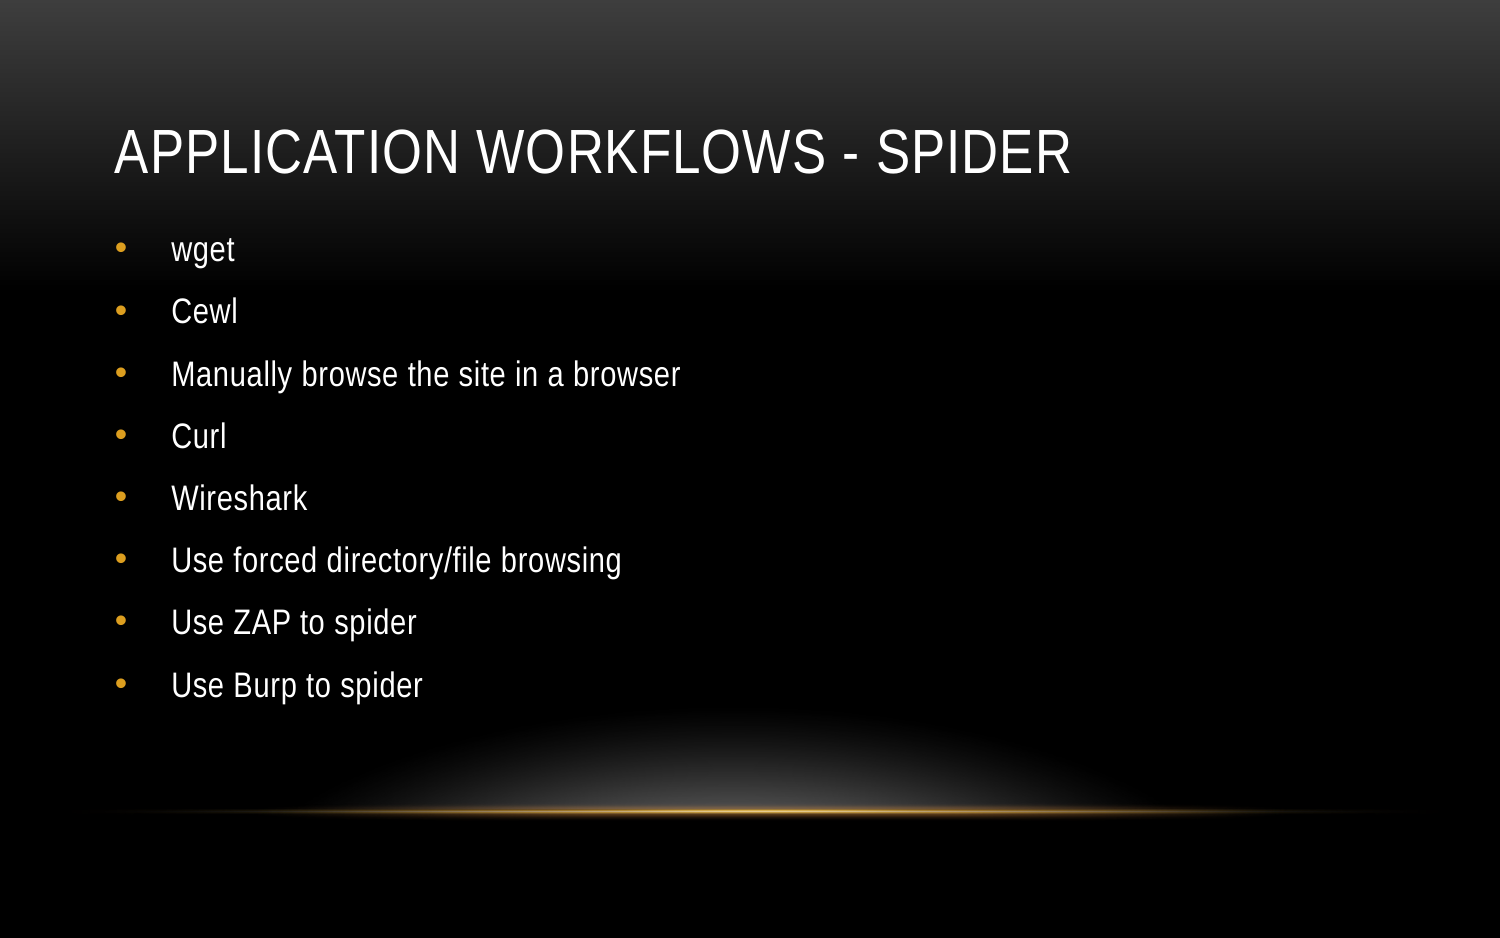

# Application Workflows - Spider
wget
Cewl
Manually browse the site in a browser
Curl
Wireshark
Use forced directory/file browsing
Use ZAP to spider
Use Burp to spider